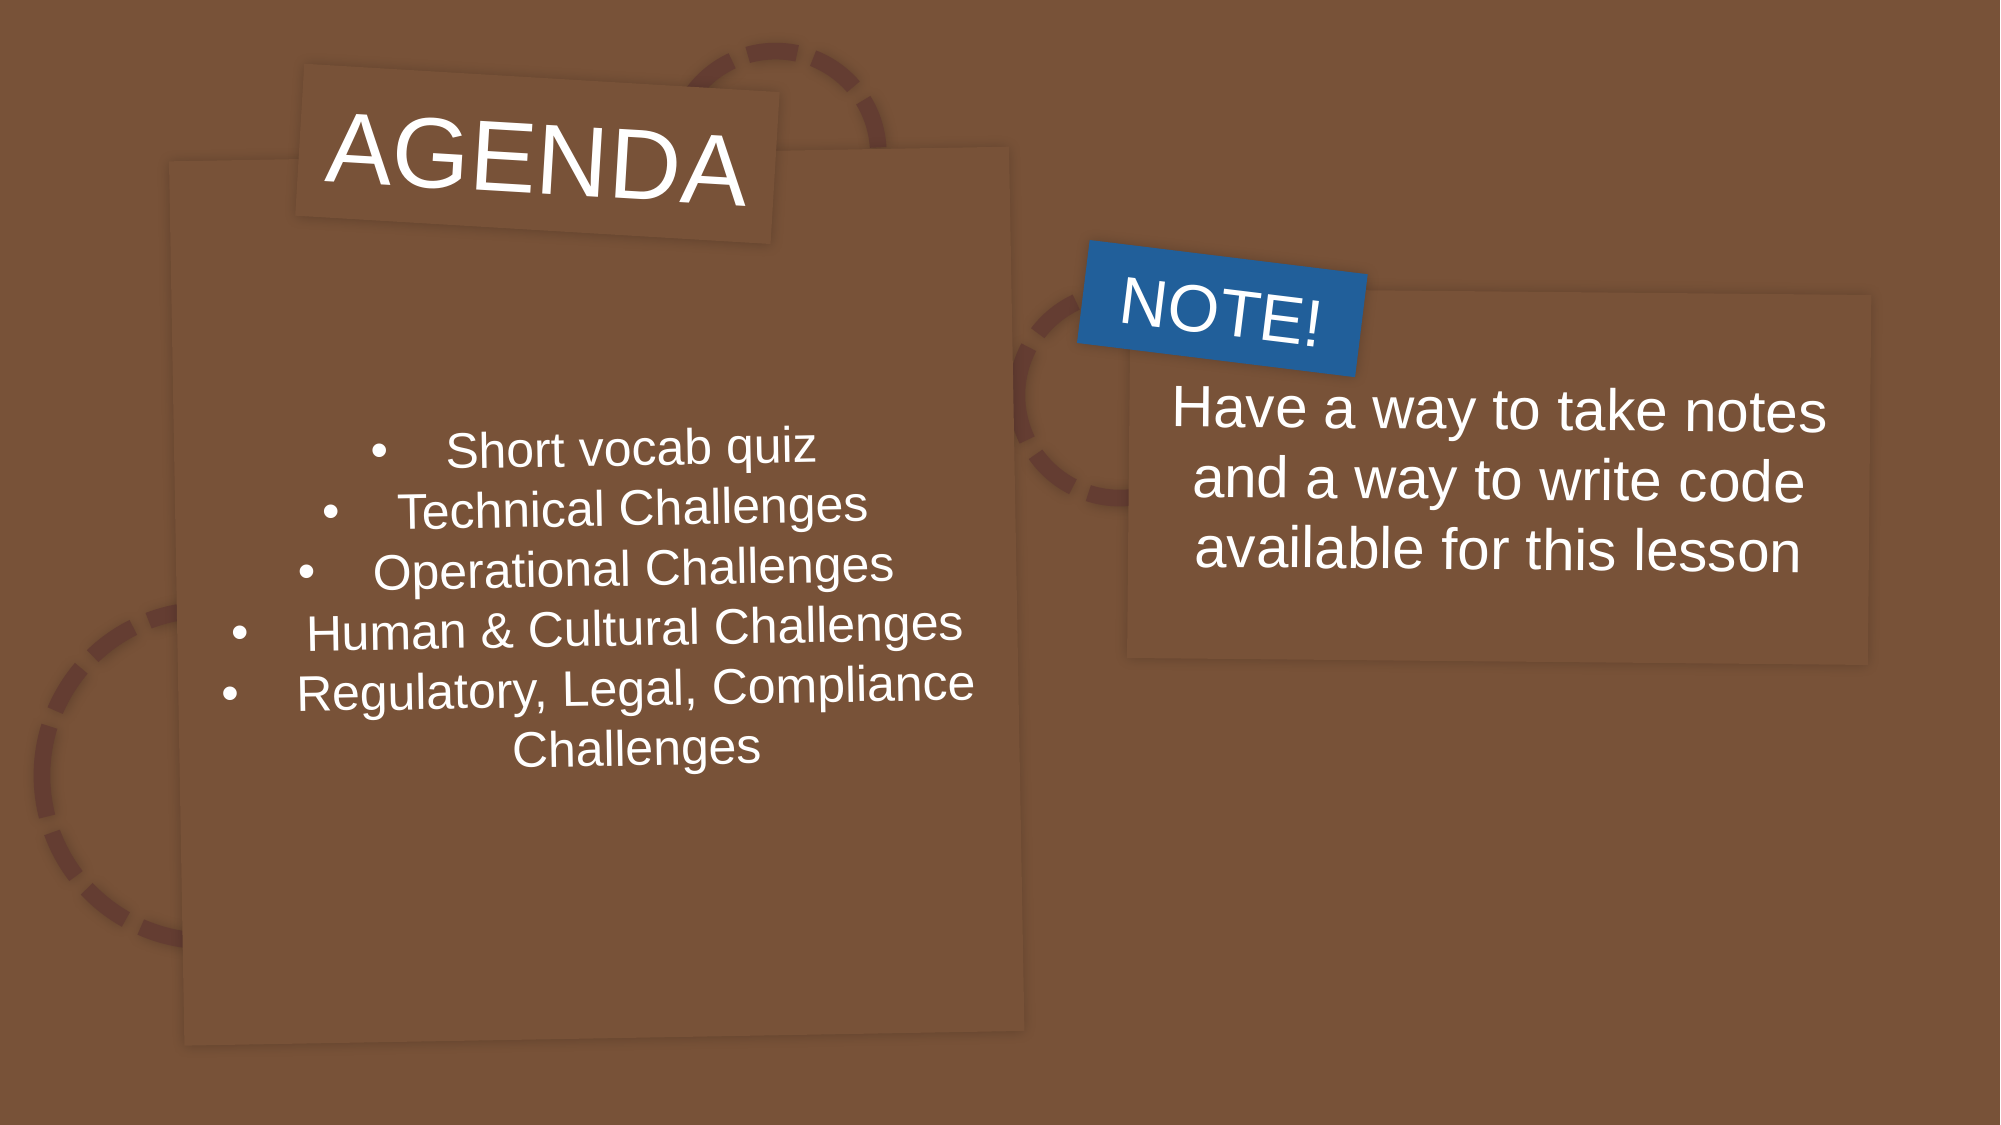

AGENDA
Short vocab quiz
Technical Challenges
Operational Challenges
Human & Cultural Challenges
Regulatory, Legal, Compliance Challenges
NOTE!
Have a way to take notes and a way to write code available for this lesson